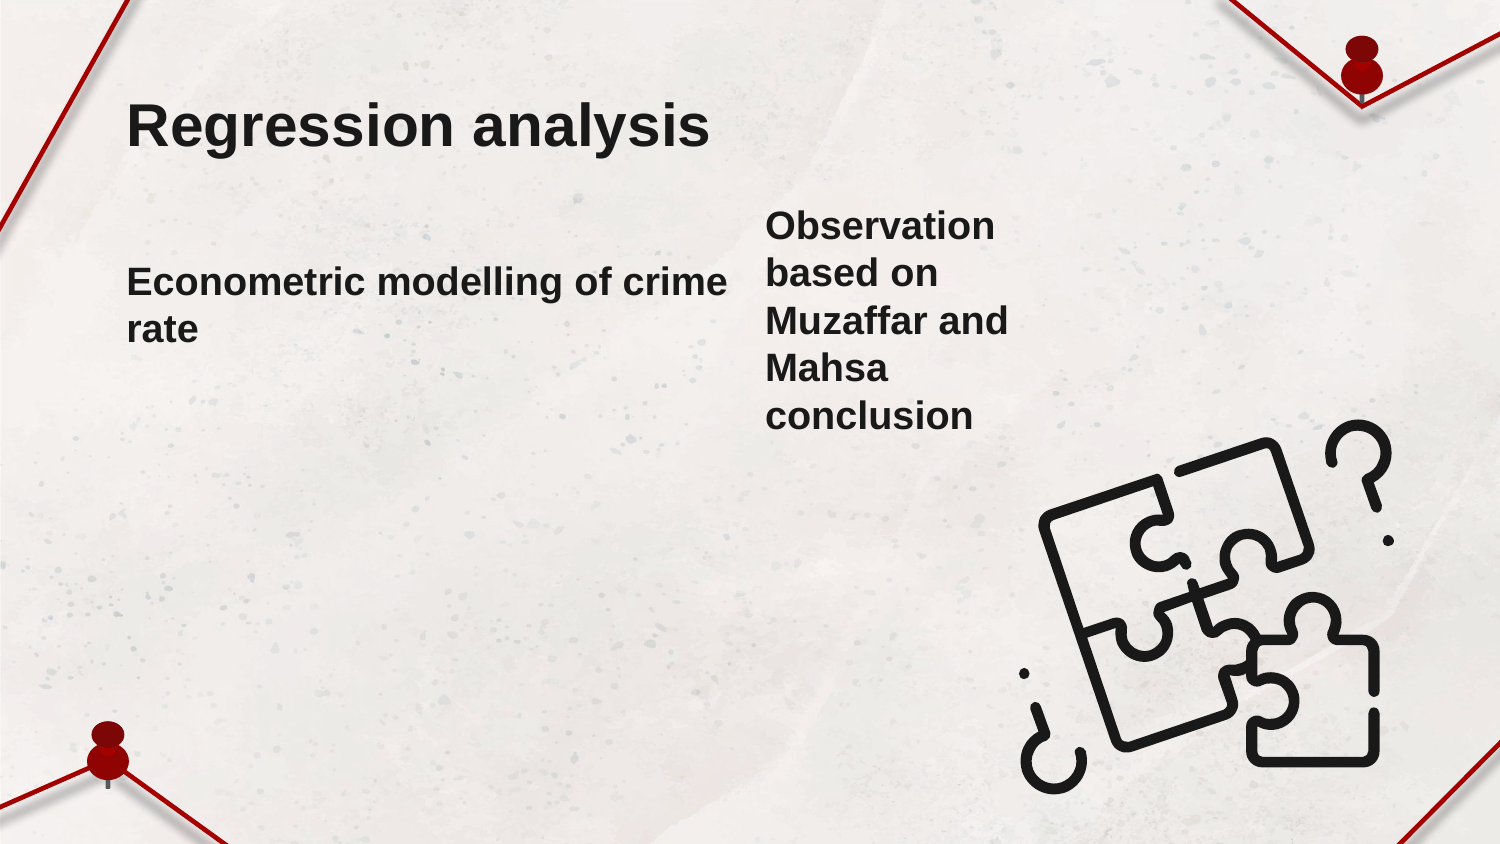

# Regression analysis
Econometric modelling of crime rate
Observation based on Muzaffar and Mahsa conclusion